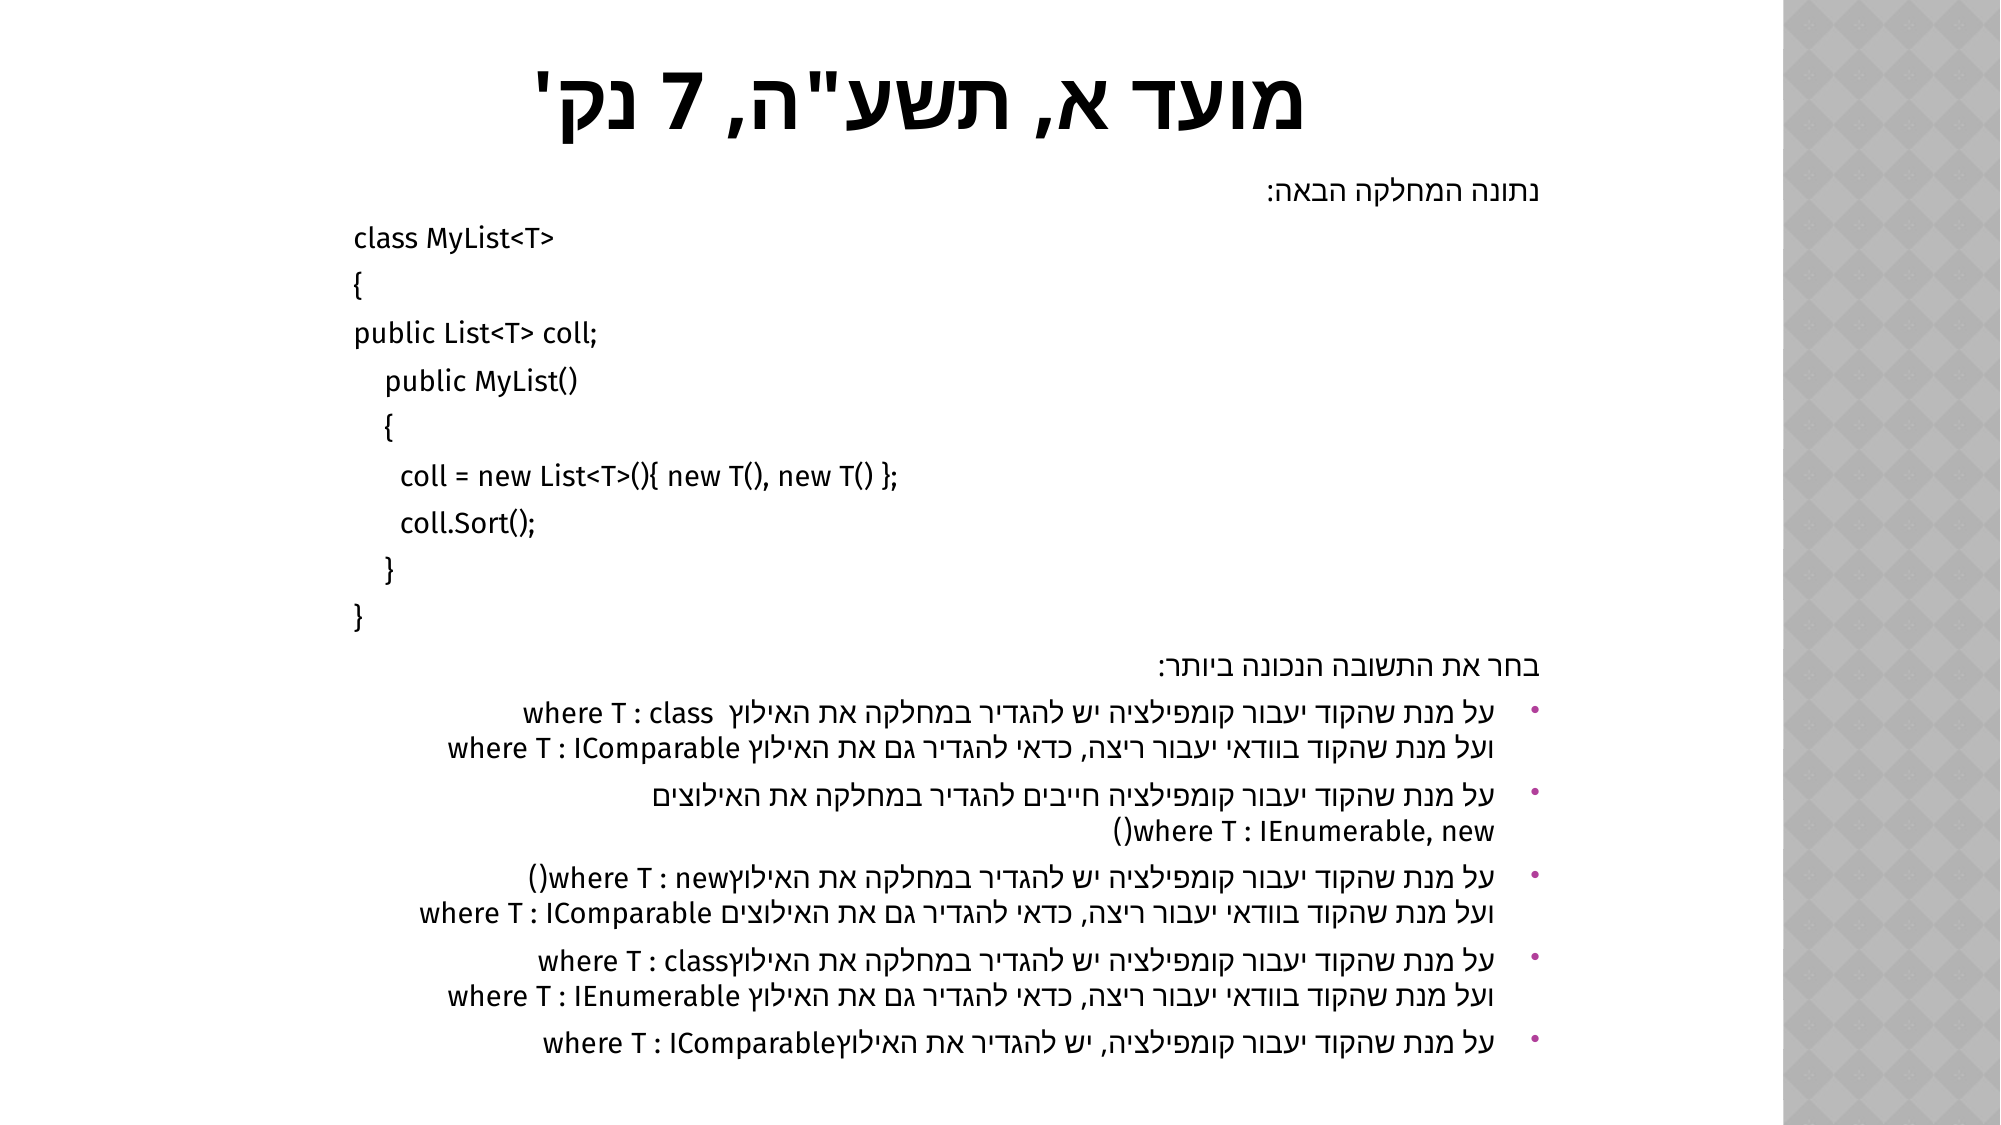

# מועד א, תשע"ה, 7 נק'
נתונה המחלקה הבאה:
class MyList<T>
{
public List<T> coll;
    public MyList()
    {
      coll = new List<T>(){ new T(), new T() };
      coll.Sort();
    }
}
בחר את התשובה הנכונה ביותר:
על מנת שהקוד יעבור קומפילציה יש להגדיר במחלקה את האילוץ  where T : class
ועל מנת שהקוד בוודאי יעבור ריצה, כדאי להגדיר גם את האילוץ where T : IComparable
על מנת שהקוד יעבור קומפילציה חייבים להגדיר במחלקה את האילוצים
where T : IEnumerable, new()
על מנת שהקוד יעבור קומפילציה יש להגדיר במחלקה את האילוץwhere T : new()
ועל מנת שהקוד בוודאי יעבור ריצה, כדאי להגדיר גם את האילוצים where T : IComparable
על מנת שהקוד יעבור קומפילציה יש להגדיר במחלקה את האילוץwhere T : class
ועל מנת שהקוד בוודאי יעבור ריצה, כדאי להגדיר גם את האילוץ where T : IEnumerable
על מנת שהקוד יעבור קומפילציה, יש להגדיר את האילוץwhere T : IComparable